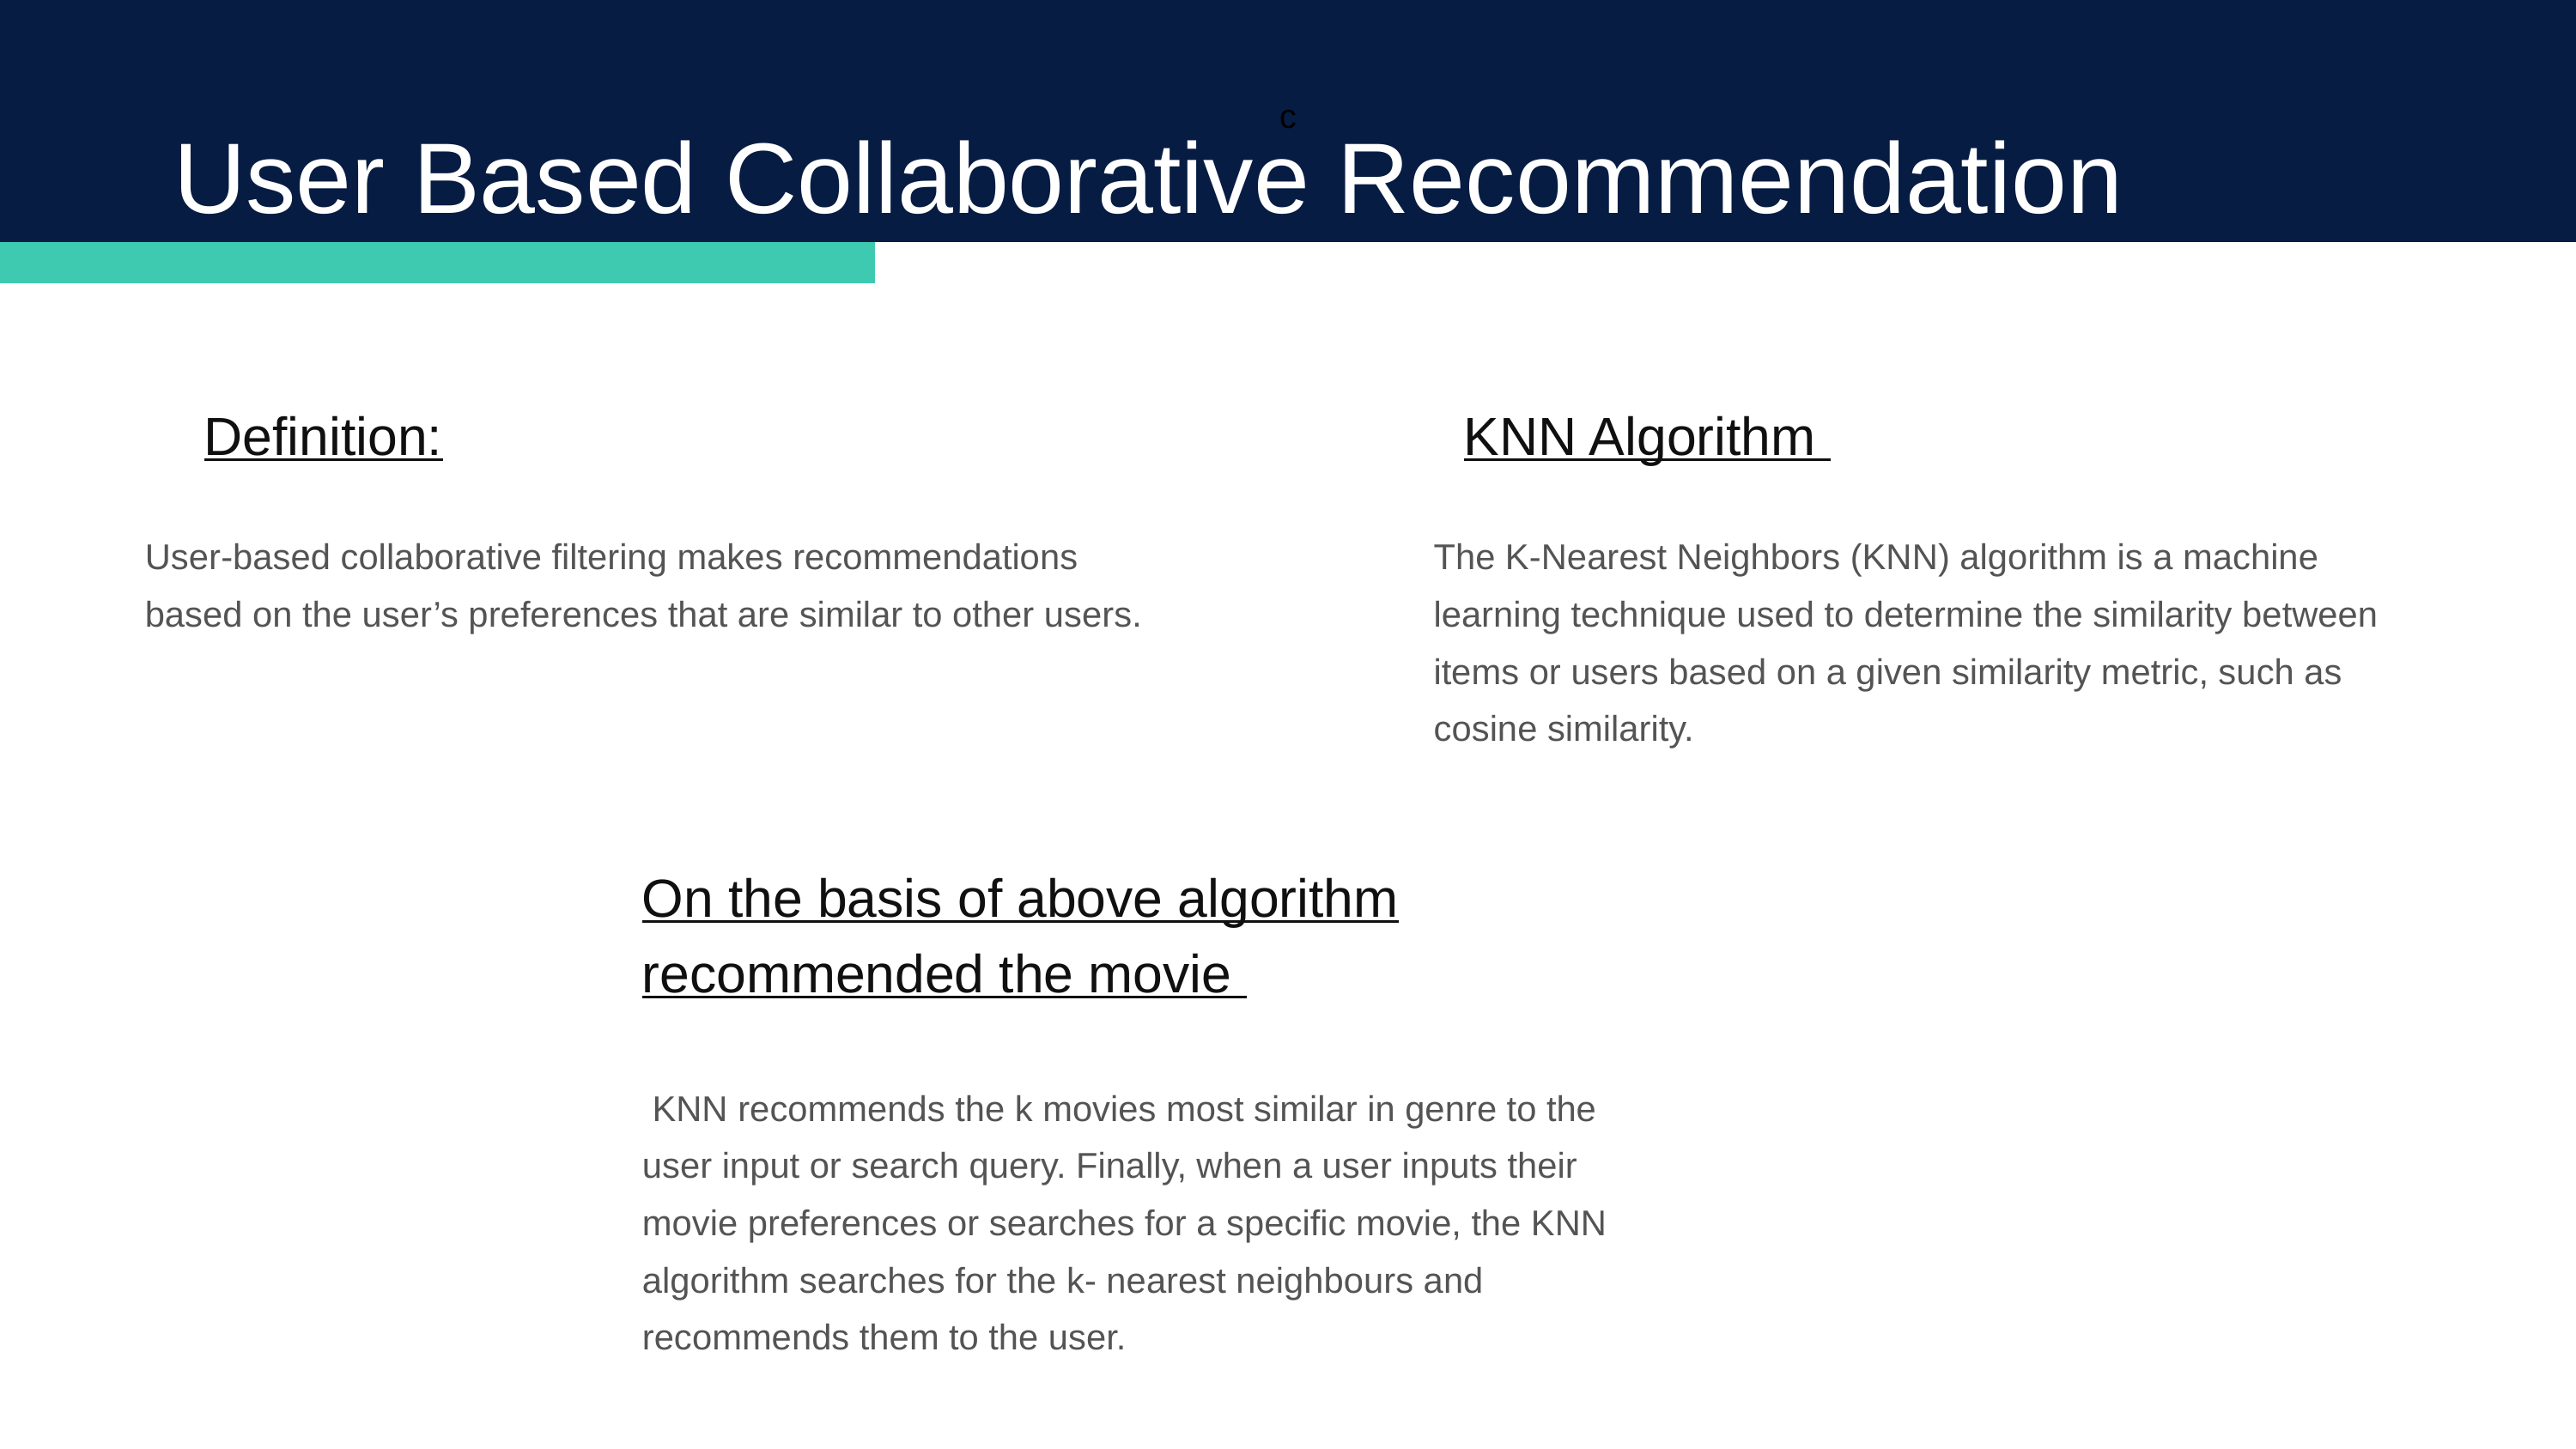

c
User Based Collaborative Recommendation

Definition:
KNN Algorithm
User-based collaborative filtering makes recommendations based on the user’s preferences that are similar to other users.
The K-Nearest Neighbors (KNN) algorithm is a machine learning technique used to determine the similarity between items or users based on a given similarity metric, such as cosine similarity.
On the basis of above algorithm recommended the movie
 KNN recommends the k movies most similar in genre to the user input or search query. Finally, when a user inputs their movie preferences or searches for a specific movie, the KNN algorithm searches for the k- nearest neighbours and recommends them to the user.